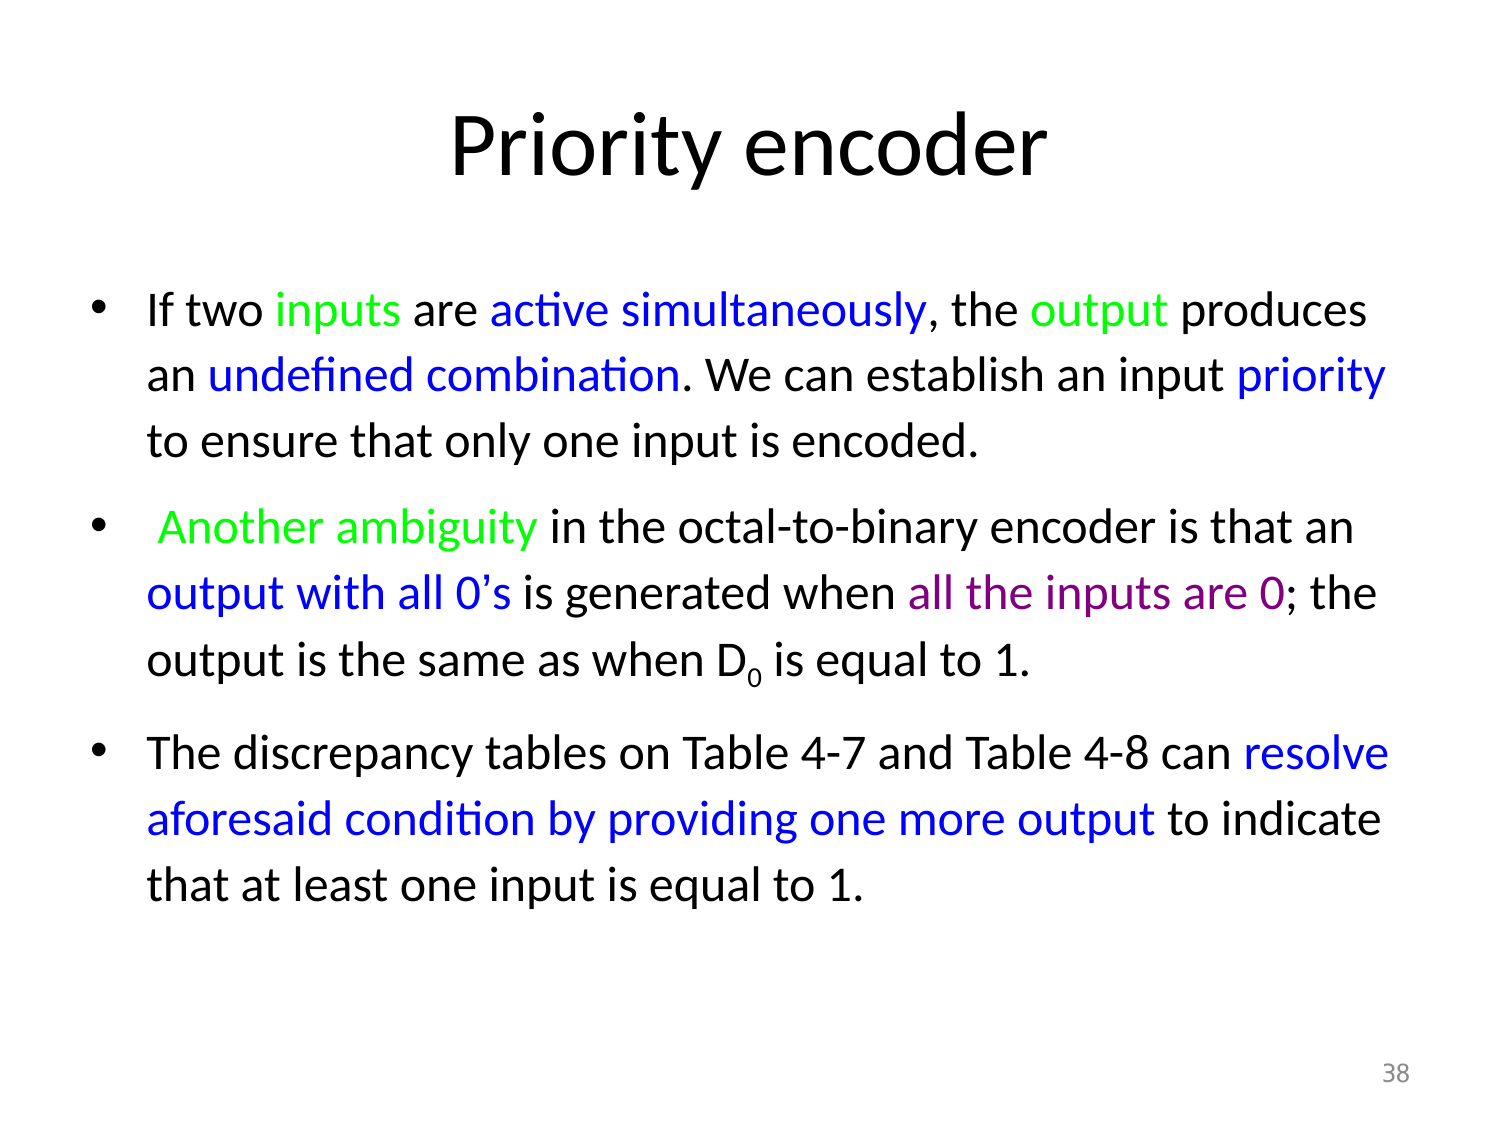

# Priority encoder
If two inputs are active simultaneously, the output produces an undefined combination. We can establish an input priority to ensure that only one input is encoded.
 Another ambiguity in the octal-to-binary encoder is that an output with all 0’s is generated when all the inputs are 0; the output is the same as when D0 is equal to 1.
The discrepancy tables on Table 4-7 and Table 4-8 can resolve aforesaid condition by providing one more output to indicate that at least one input is equal to 1.
38